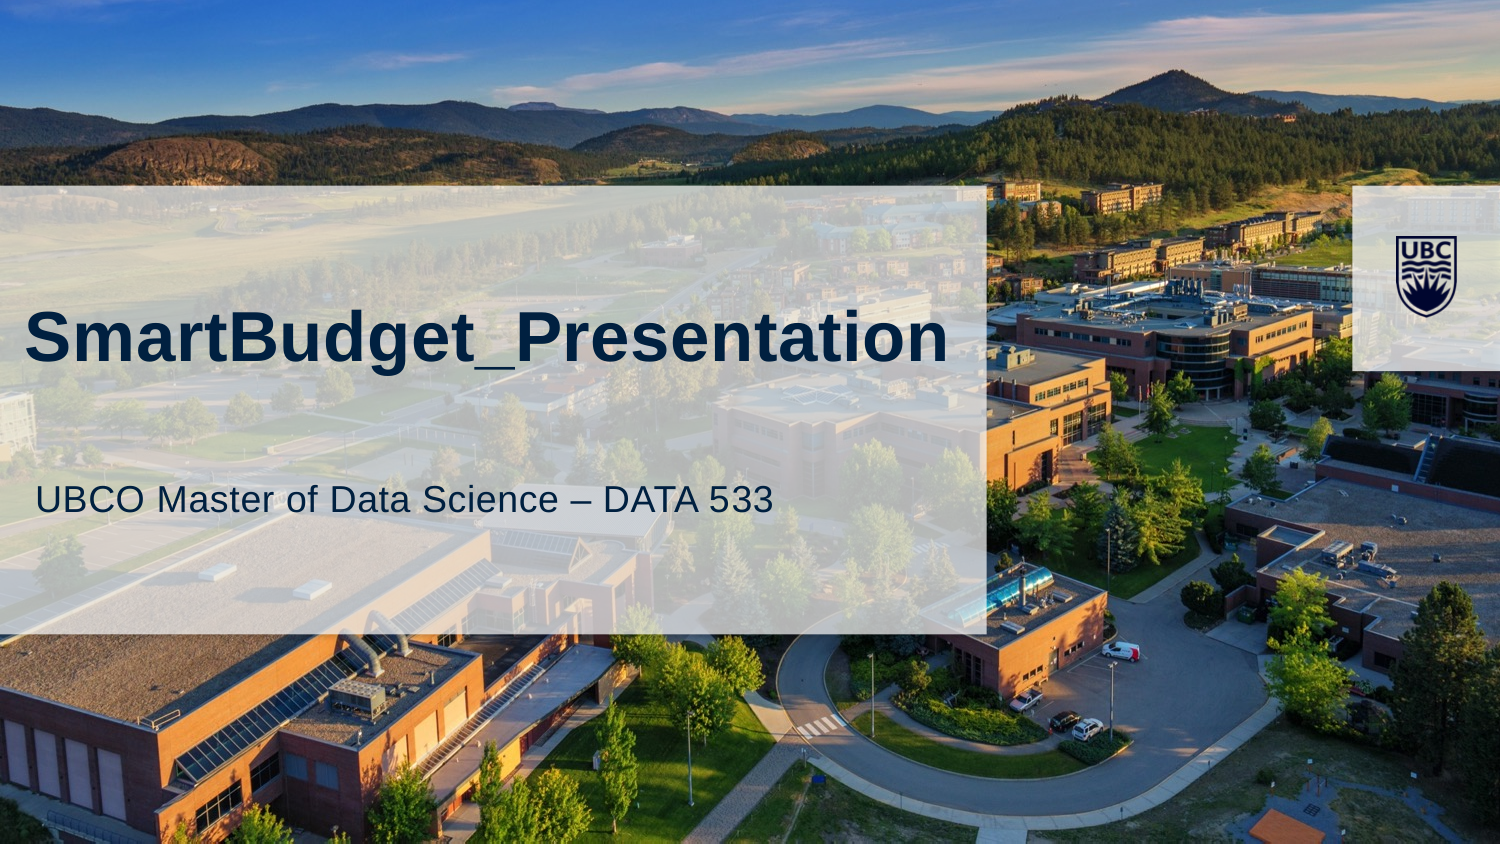

SmartBudget_Presentation
UBCO Master of Data Science – DATA 533